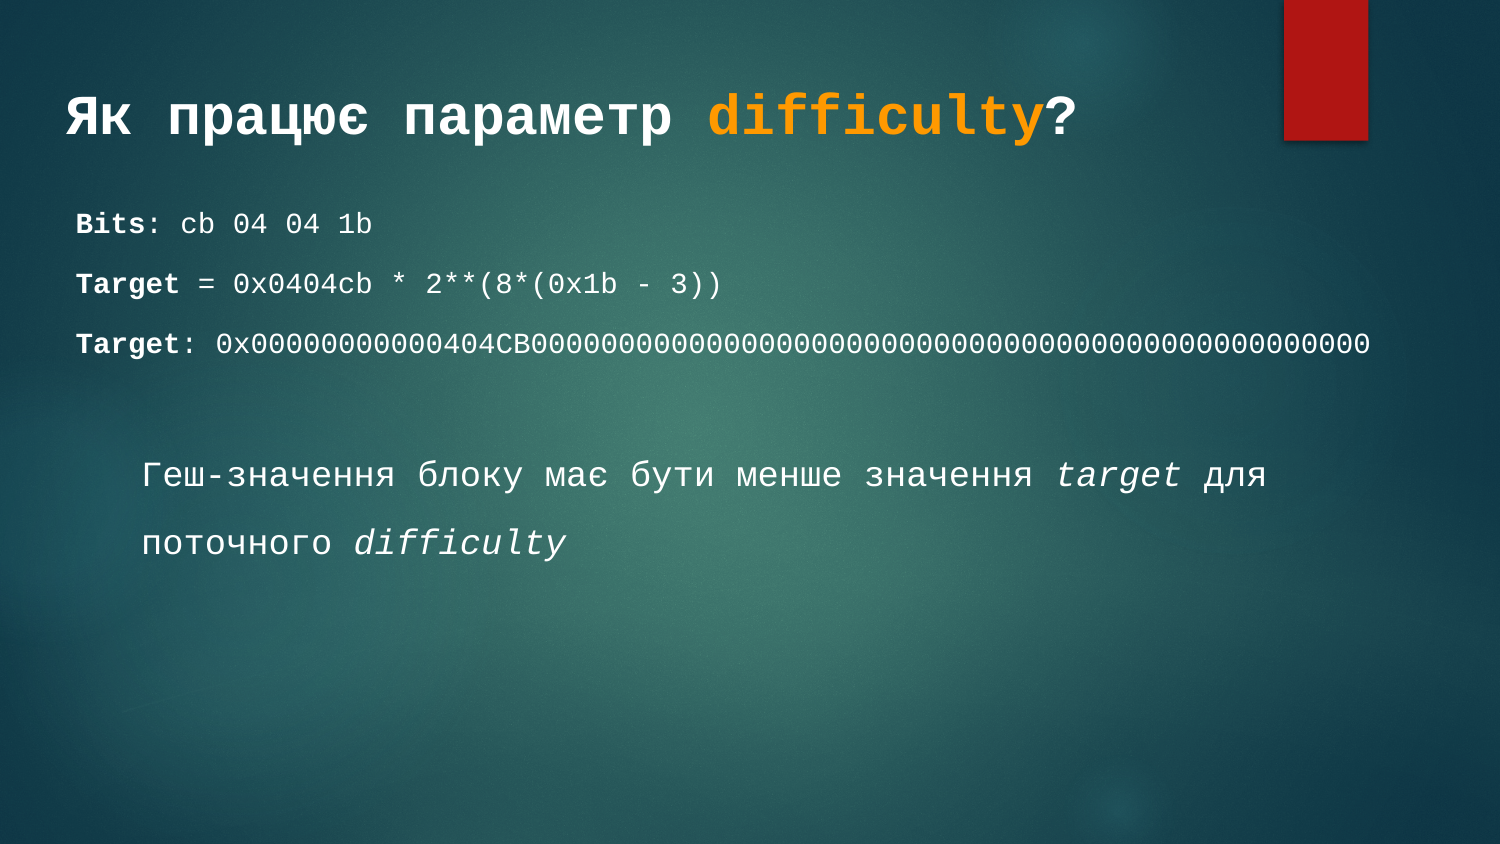

# Як працює параметр difficulty?
Bits: cb 04 04 1b
Target = 0x0404cb * 2**(8*(0x1b - 3))
Target: 0x00000000000404CB000000000000000000000000000000000000000000000000

Геш-значення блоку має бути менше значення target для
поточного difficulty